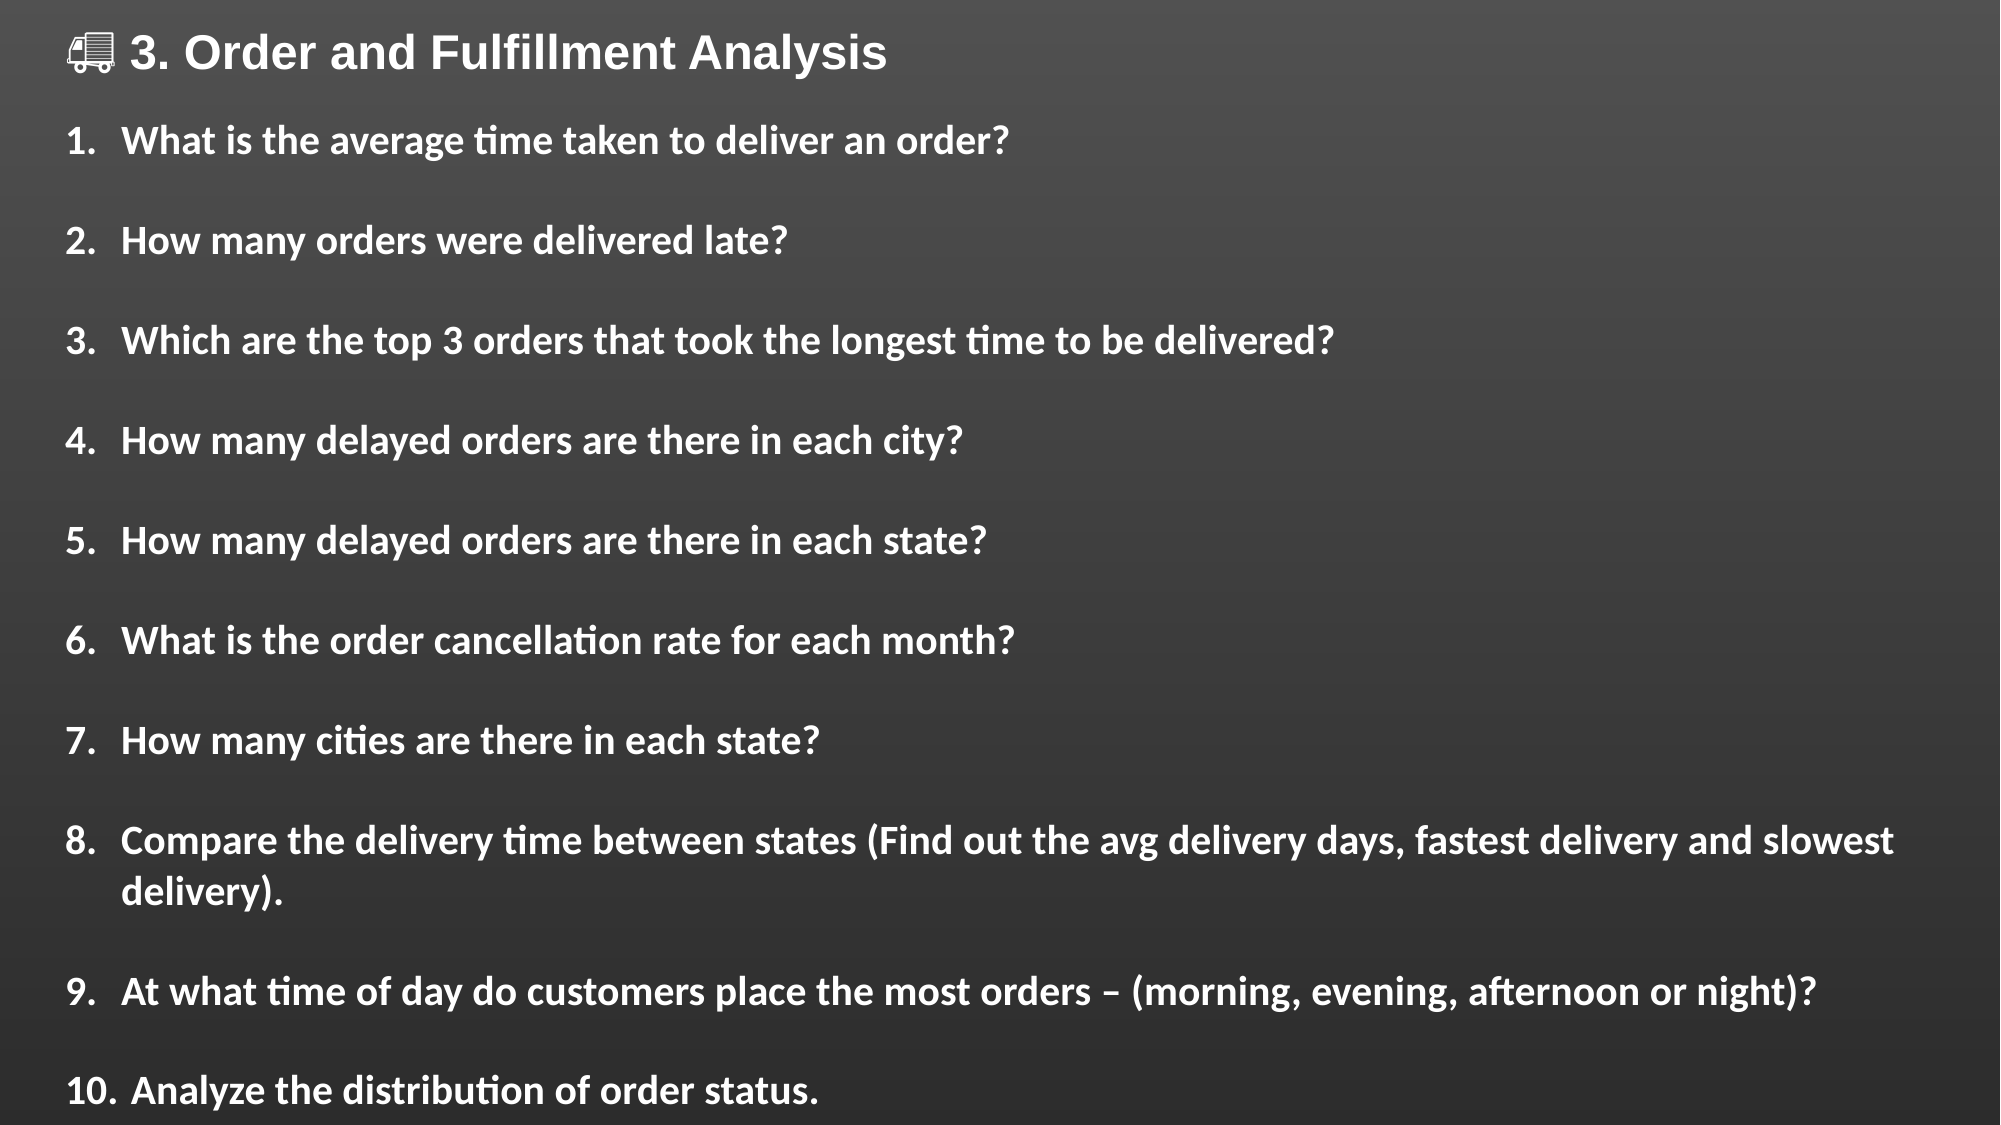

# 🚚 3. Order and Fulfillment Analysis
What is the average time taken to deliver an order?

How many orders were delivered late?

Which are the top 3 orders that took the longest time to be delivered?

How many delayed orders are there in each city?

How many delayed orders are there in each state?

What is the order cancellation rate for each month?

How many cities are there in each state?

Compare the delivery time between states (Find out the avg delivery days, fastest delivery and slowest delivery).

At what time of day do customers place the most orders – (morning, evening, afternoon or night)?

 Analyze the distribution of order status.